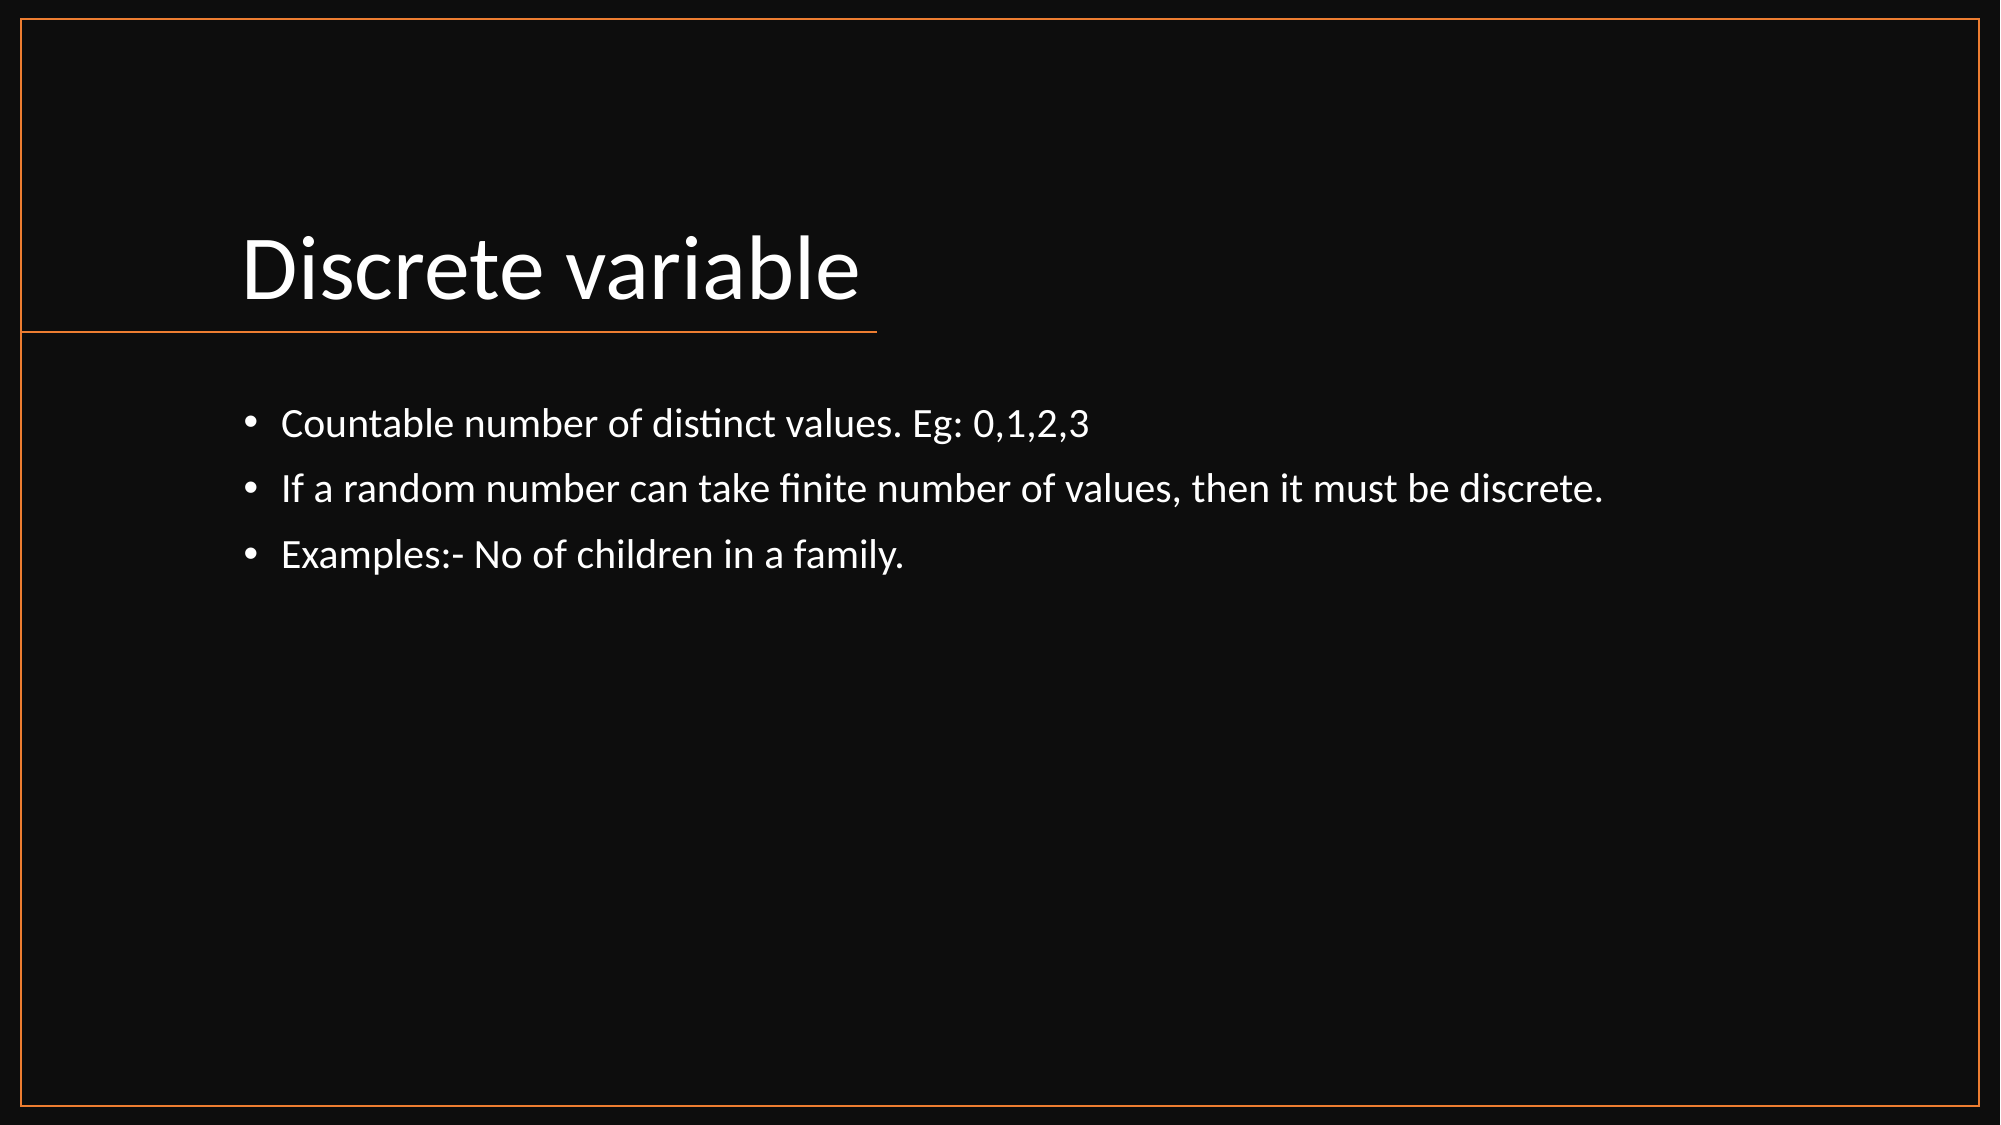

# Discrete variable
Countable number of distinct values. Eg: 0,1,2,3
If a random number can take finite number of values, then it must be discrete.
Examples:- No of children in a family.